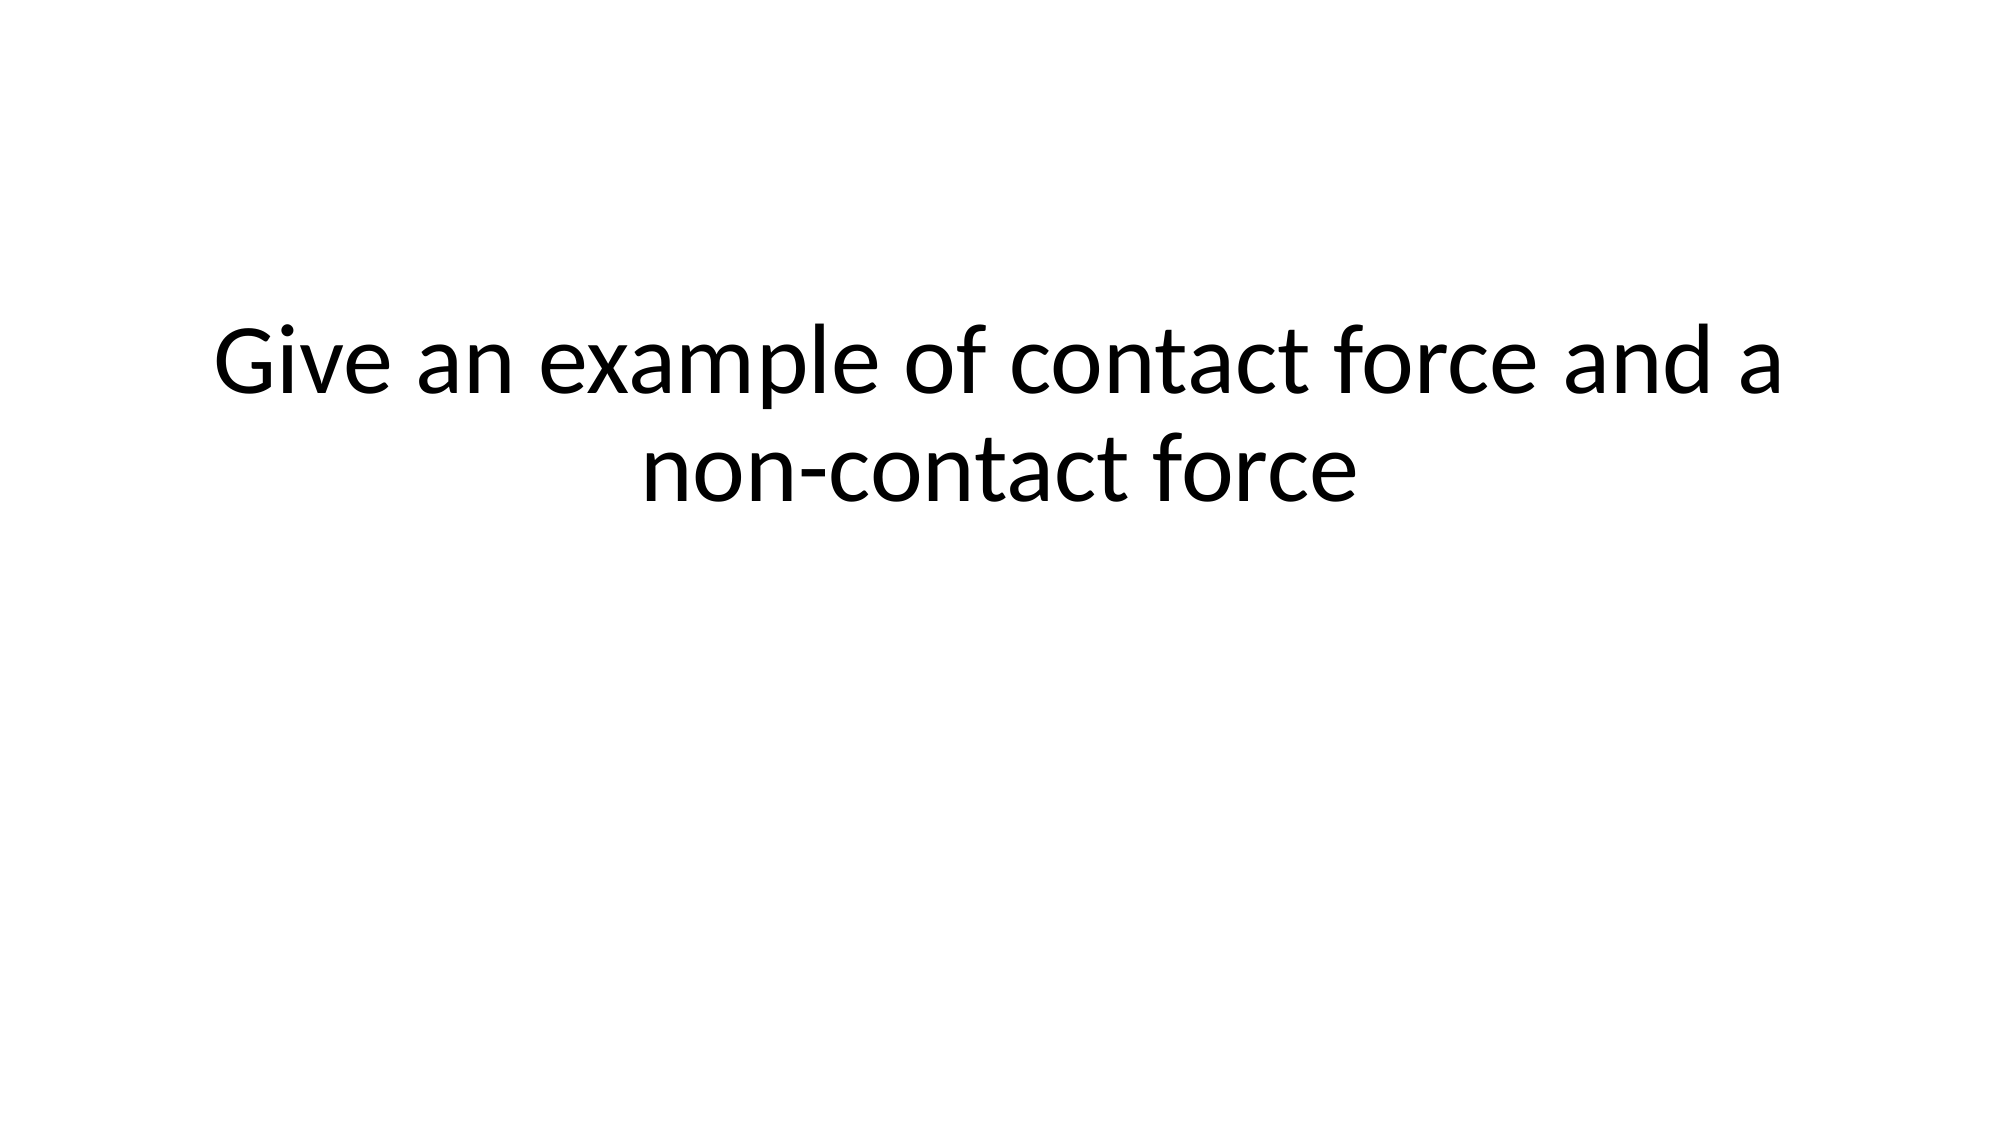

Give an example of contact force and a non-contact force